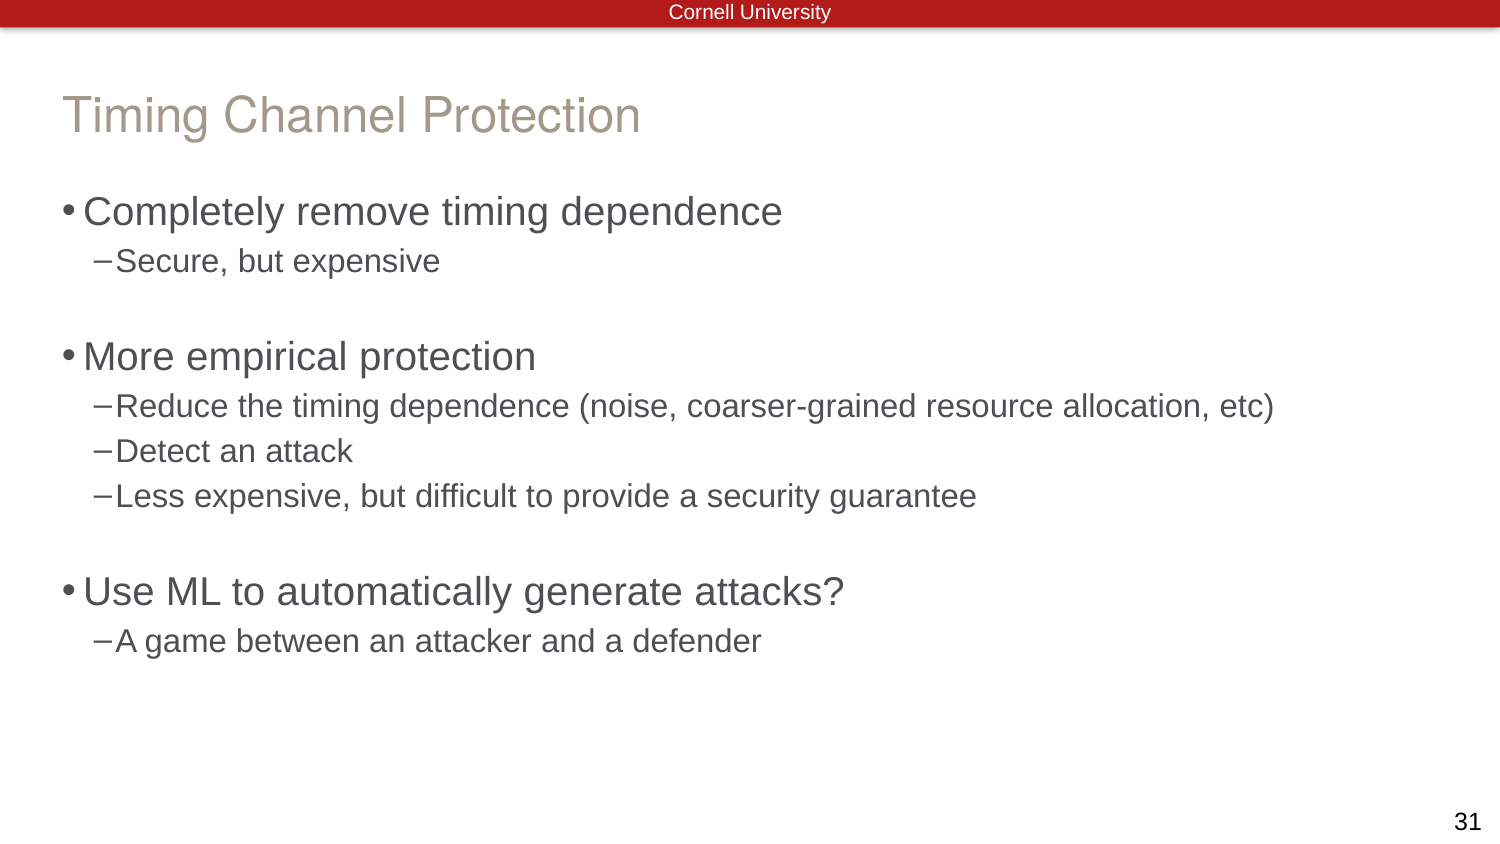

# Timing Channel Protection
Completely remove timing dependence
Secure, but expensive

More empirical protection
Reduce the timing dependence (noise, coarser-grained resource allocation, etc)
Detect an attack
Less expensive, but difficult to provide a security guarantee

Use ML to automatically generate attacks?
A game between an attacker and a defender